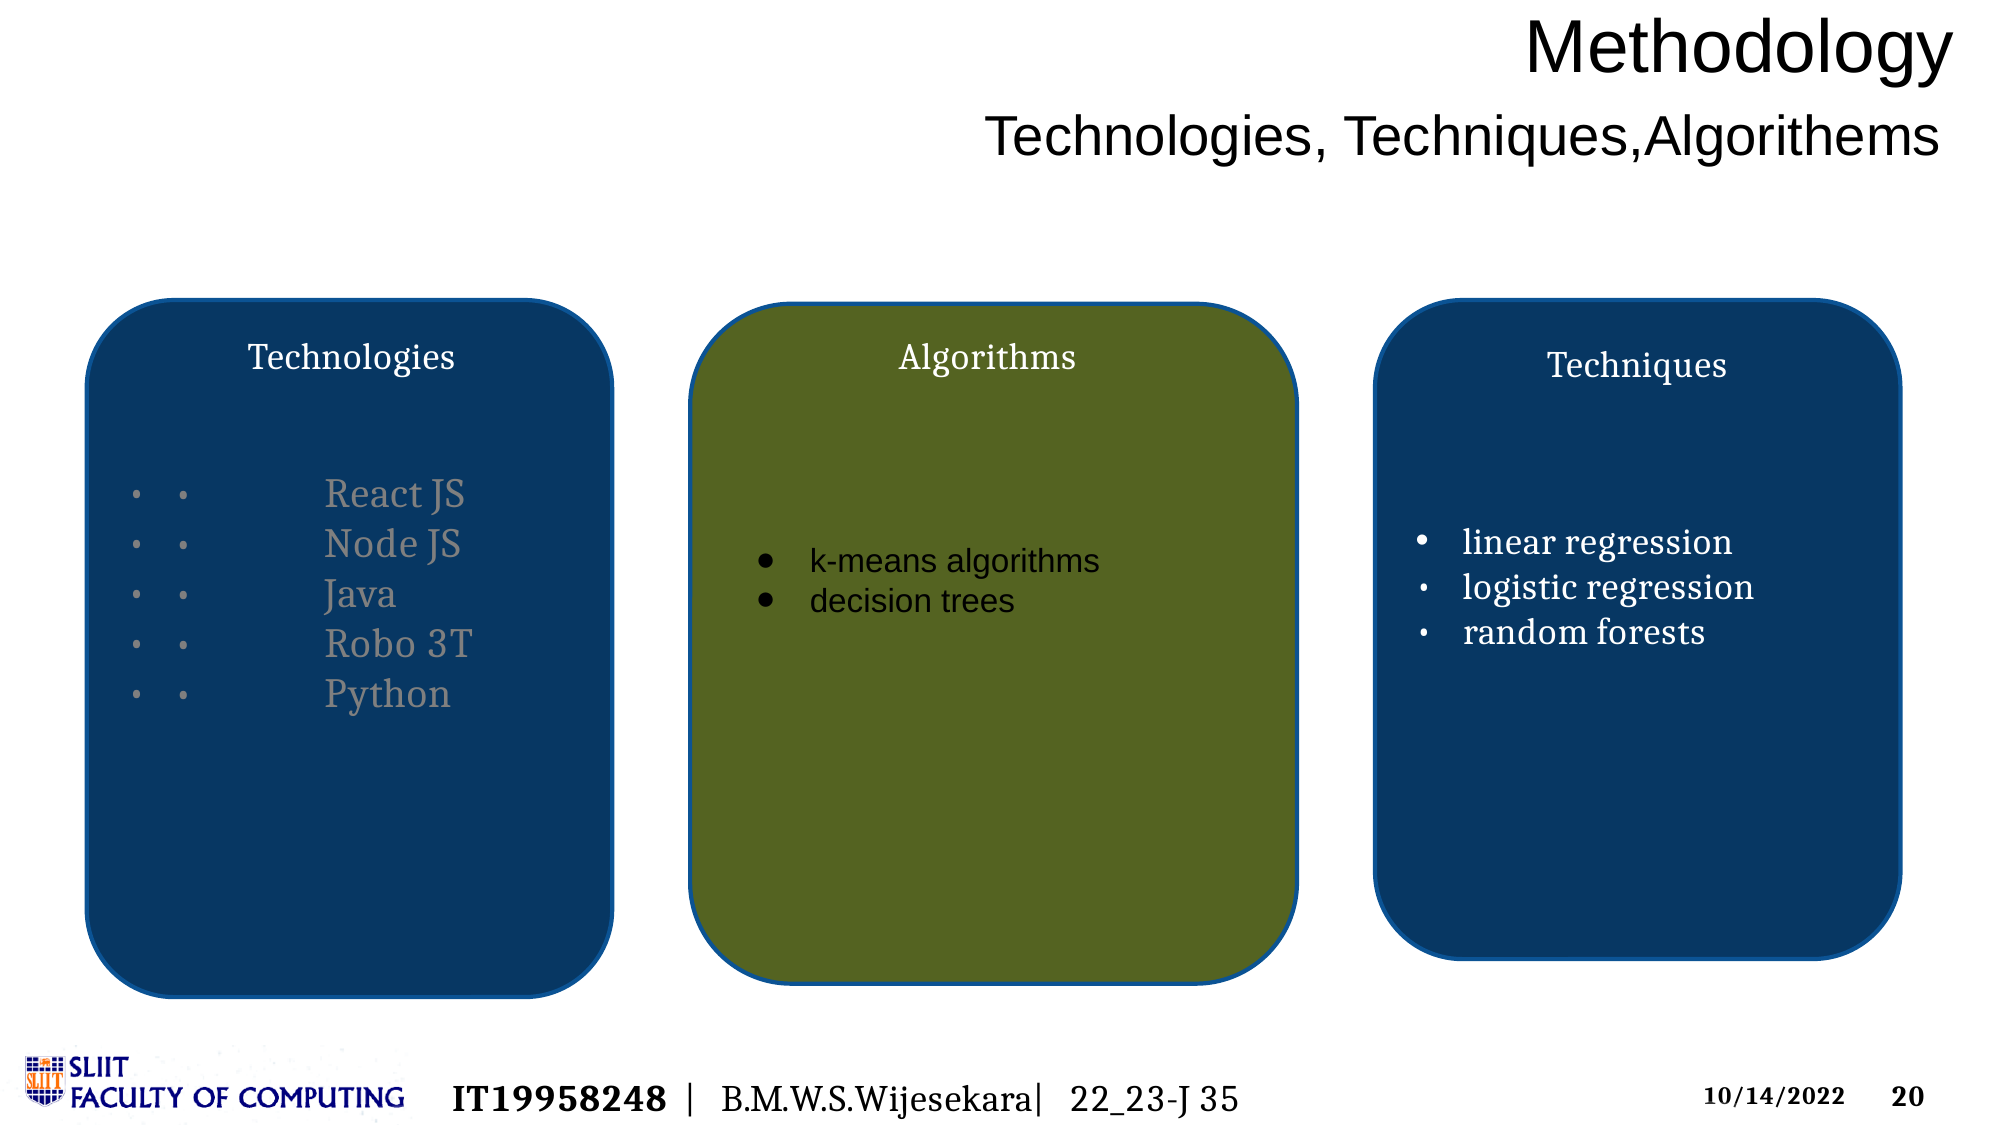

# Methodology
Technologies, Techniques,Algorithems

•	React JS
•	Node JS
•	Java
•	Robo 3T
•	Python

linear regression
logistic regression
random forests

k-means algorithms
decision trees

Technologies
Algorithms
Techniques
IT19958248  |   B.M.W.S.Wijesekara|   22_23-J 35